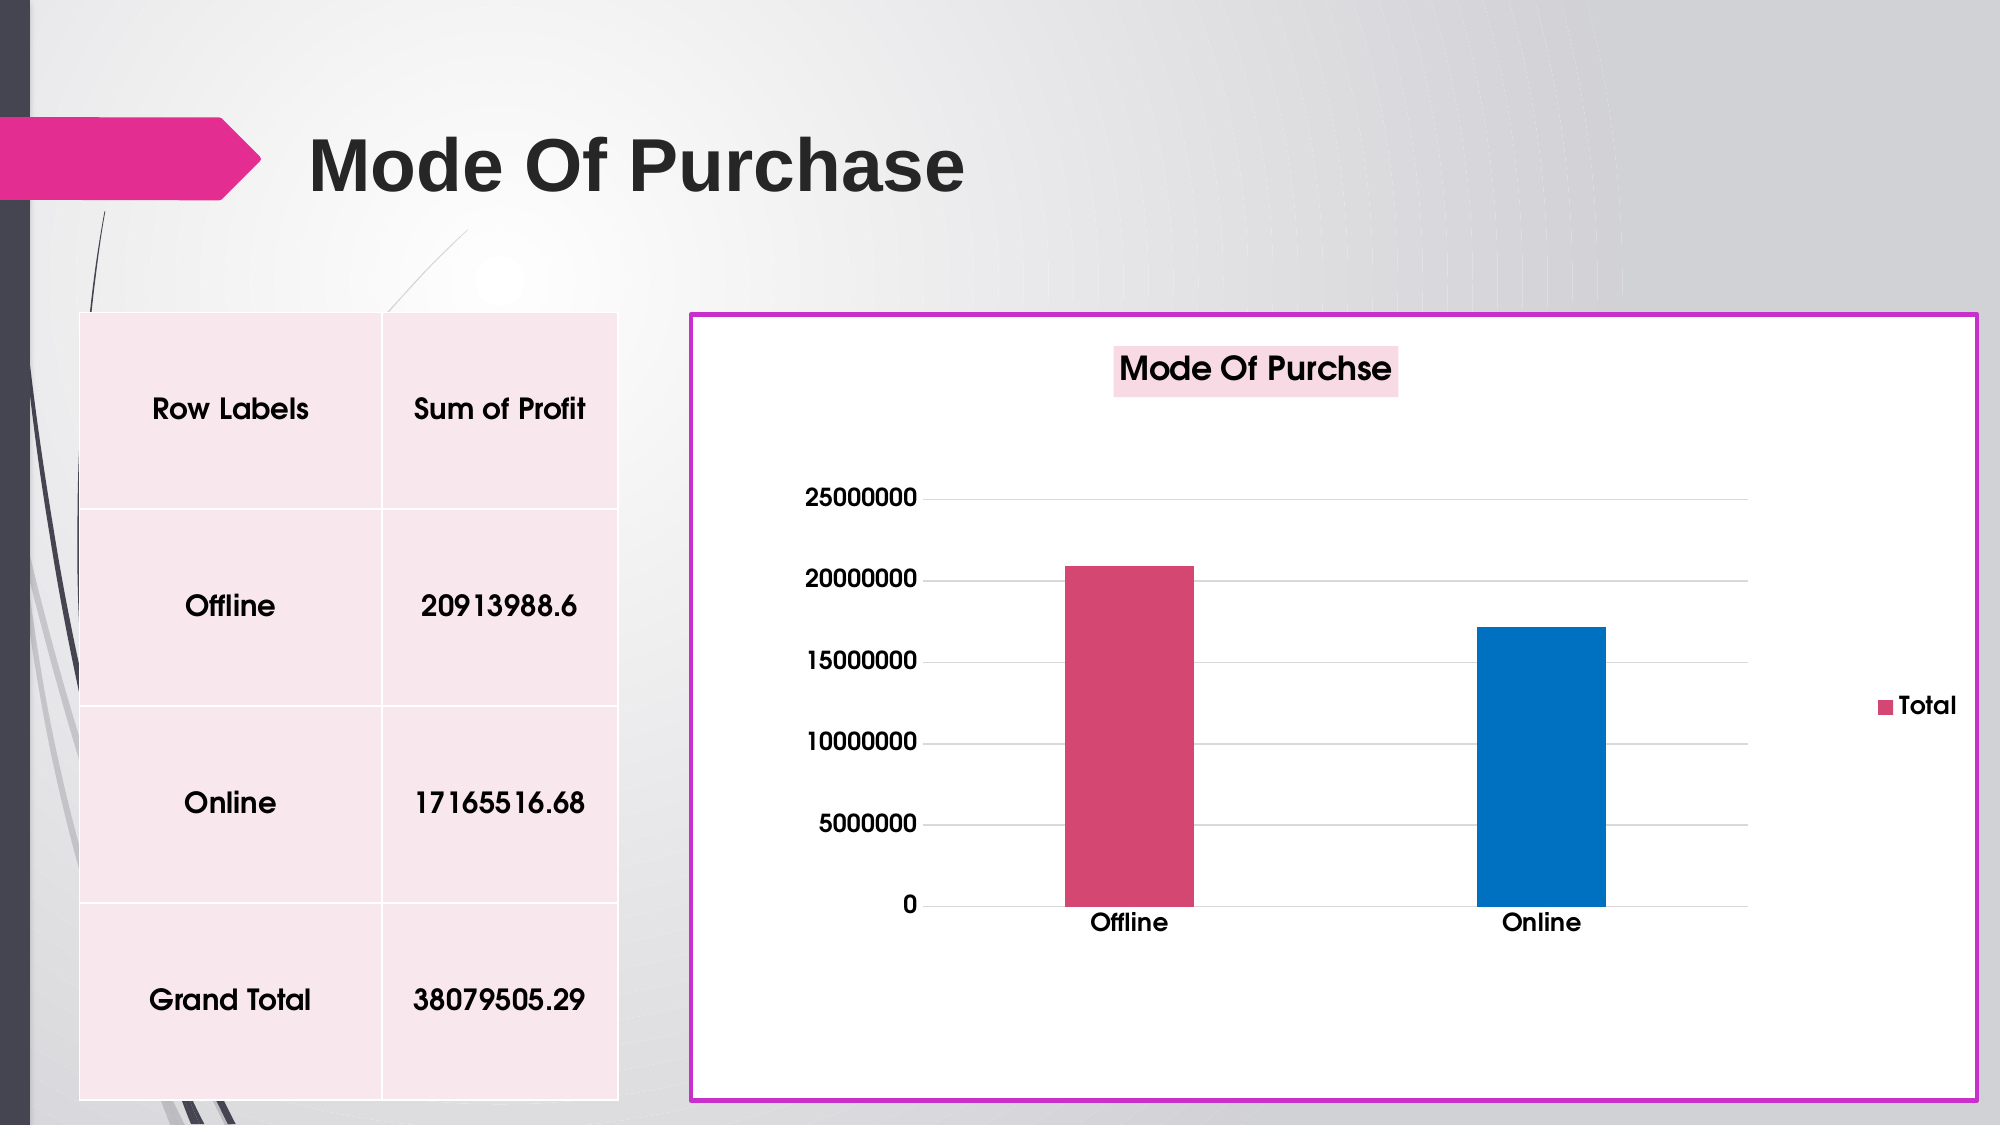

# Mode Of Purchase
| Row Labels | Sum of Profit |
| --- | --- |
| Offline | 20913988.6 |
| Online | 17165516.68 |
| Grand Total | 38079505.29 |

### Chart: Mode Of Purchse

| Category | Total |
|---|---|
| Offline | 20913988.6038588 |
| Online | 17165516.68259579 |